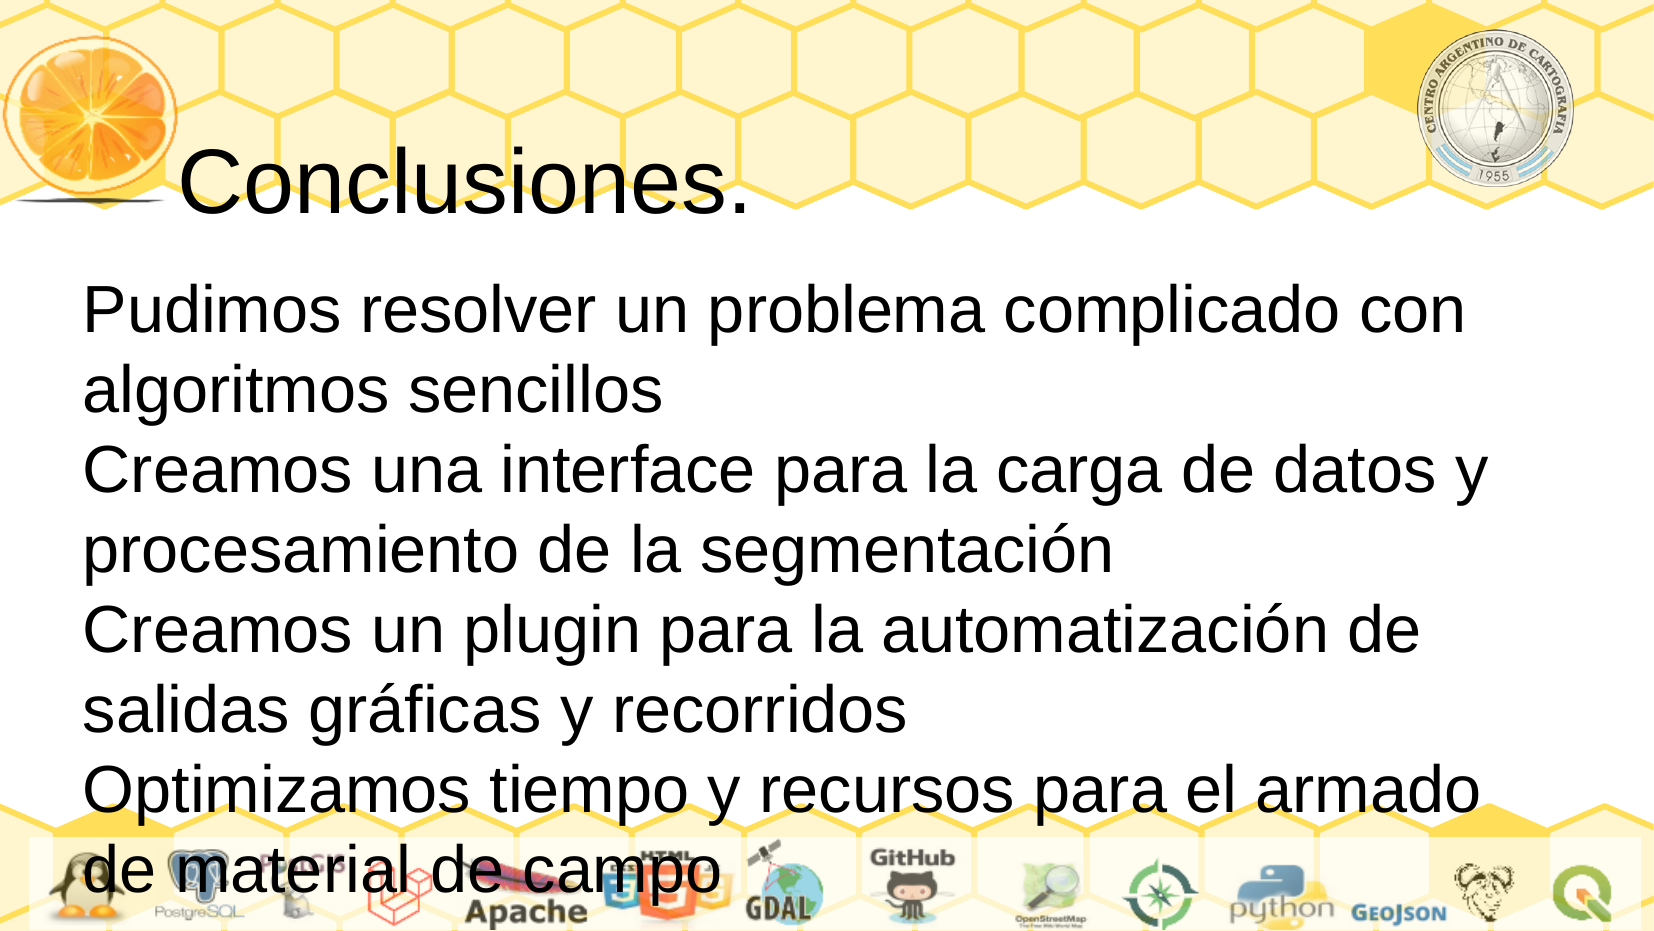

# Conclusiones.
Pudimos resolver un problema complicado con algoritmos sencillos
Creamos una interface para la carga de datos y procesamiento de la segmentación
Creamos un plugin para la automatización de salidas gráficas y recorridos
Optimizamos tiempo y recursos para el armado de material de campo